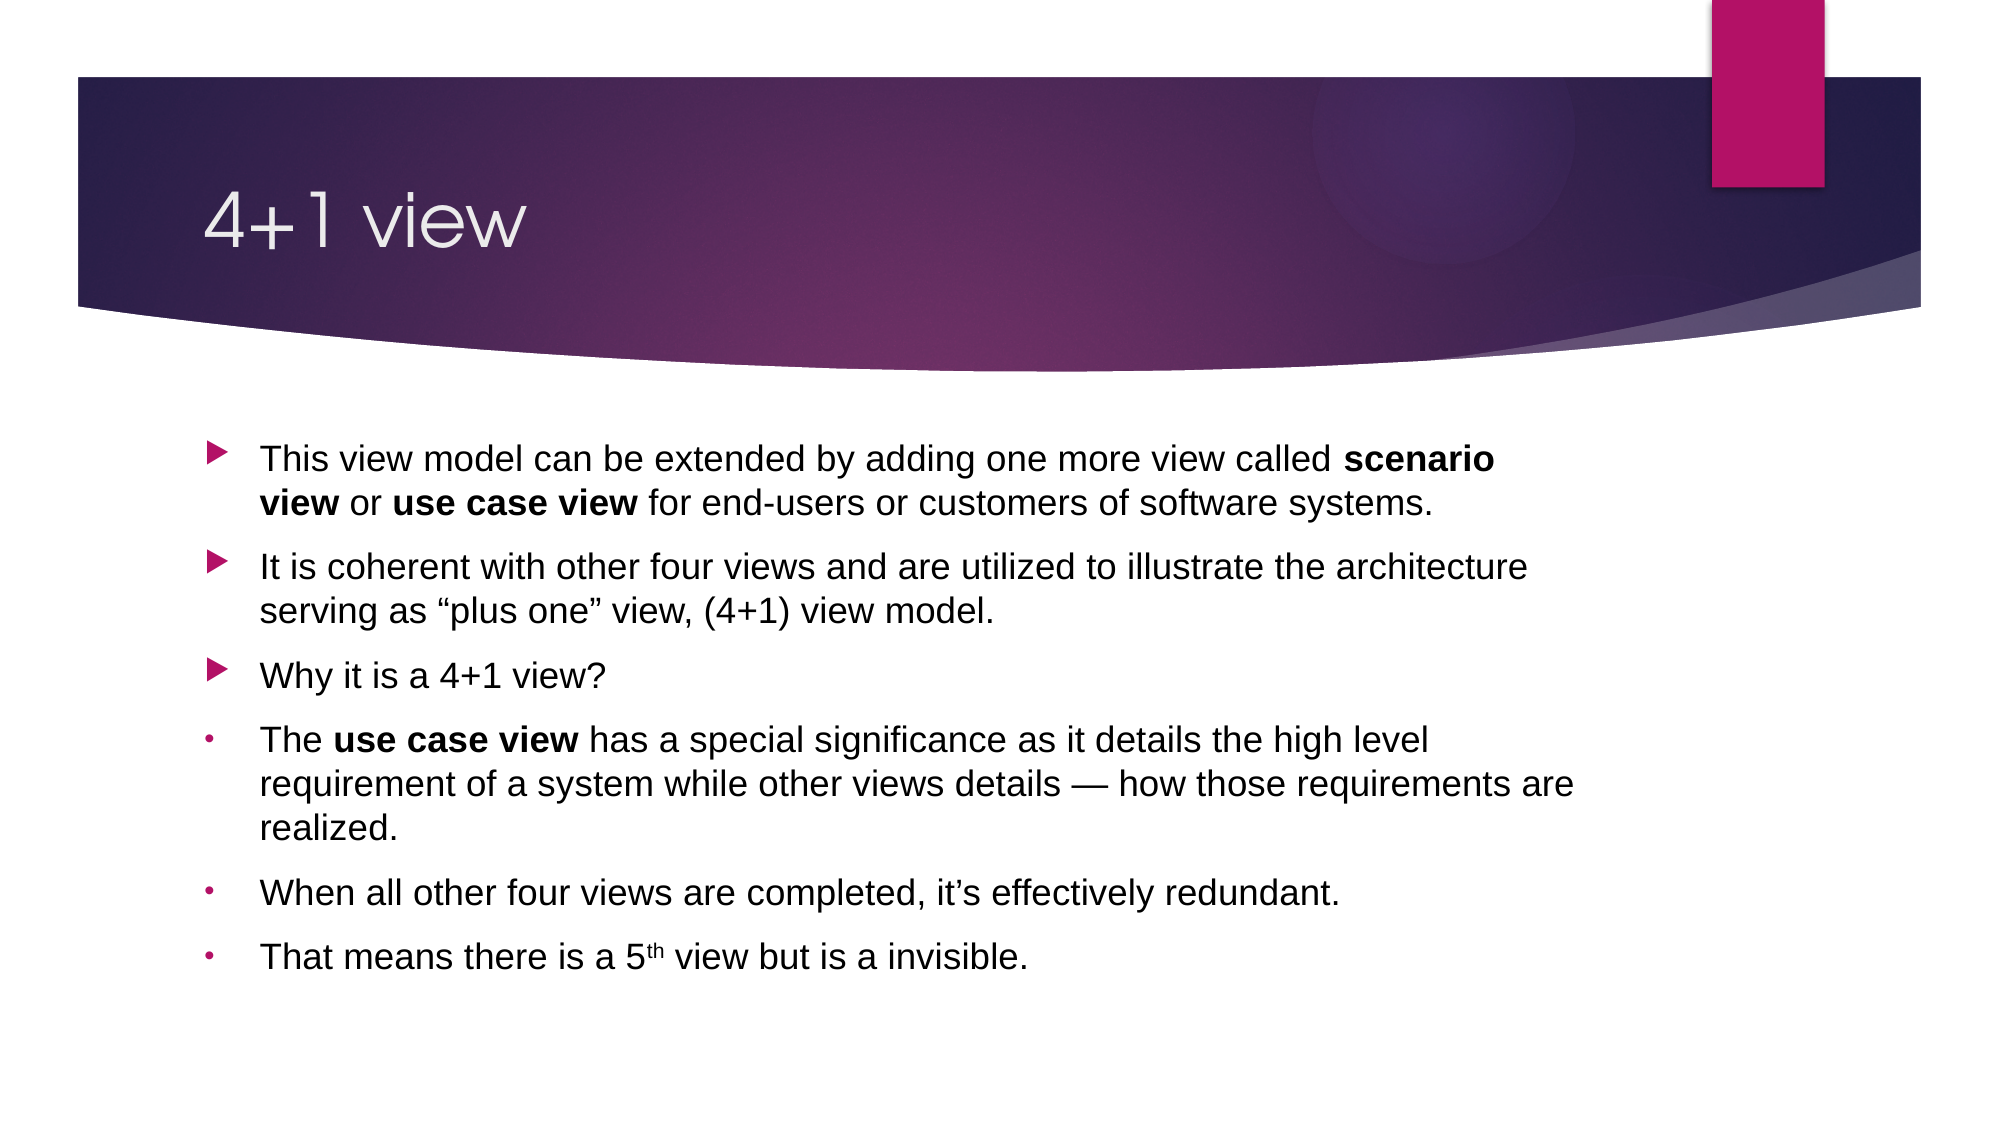

# 4+1 view
This view model can be extended by adding one more view called scenario view or use case view for end-users or customers of software systems.
It is coherent with other four views and are utilized to illustrate the architecture serving as “plus one” view, (4+1) view model.
Why it is a 4+1 view?
The use case view has a special significance as it details the high level requirement of a system while other views details — how those requirements are realized.
When all other four views are completed, it’s effectively redundant.
That means there is a 5th view but is a invisible.